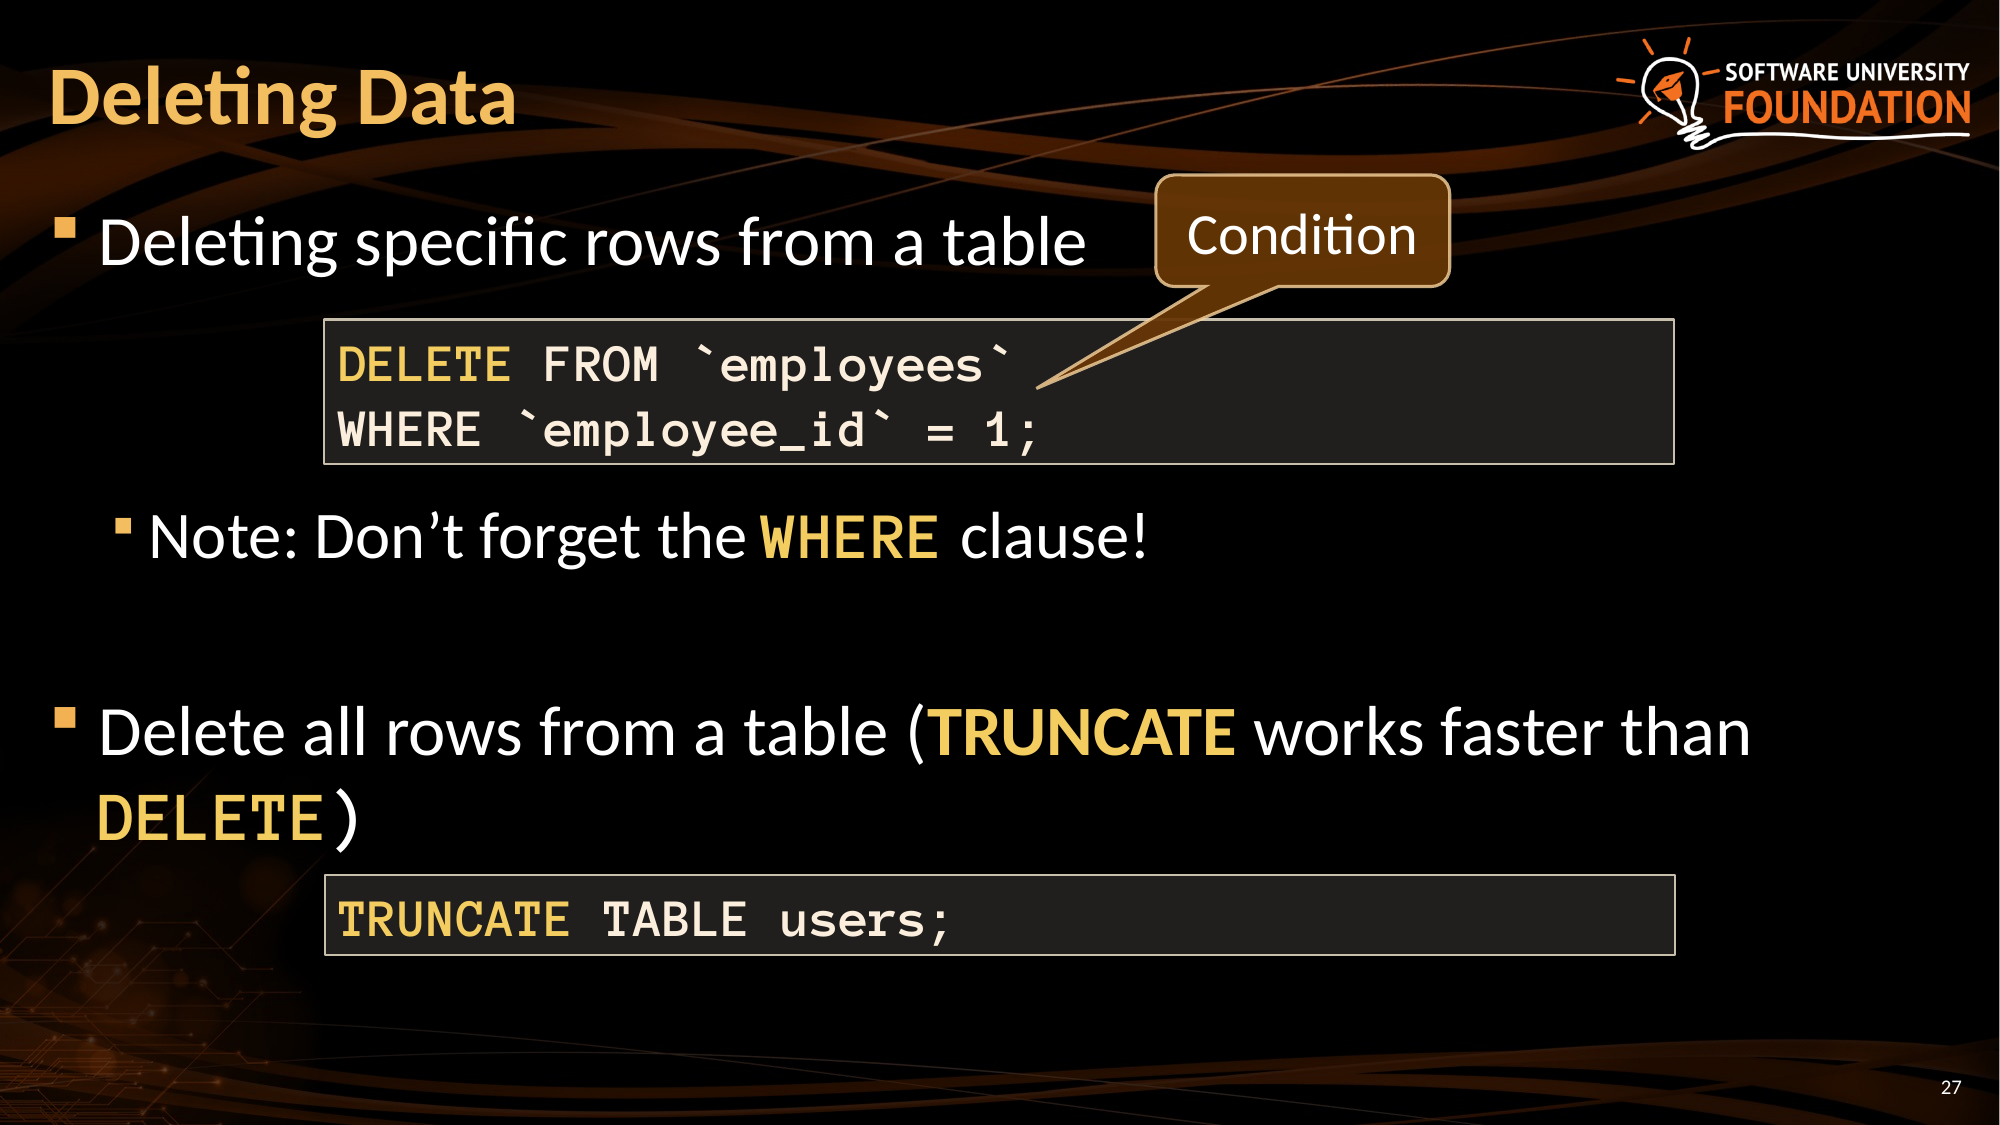

# Deleting Data
Condition
Deleting specific rows from a table
Note: Don’t forget the WHERE clause!
Delete all rows from a table (TRUNCATE works faster than DELETE)
DELETE FROM `employees`
WHERE `employee_id` = 1;
TRUNCATE TABLE users;
27